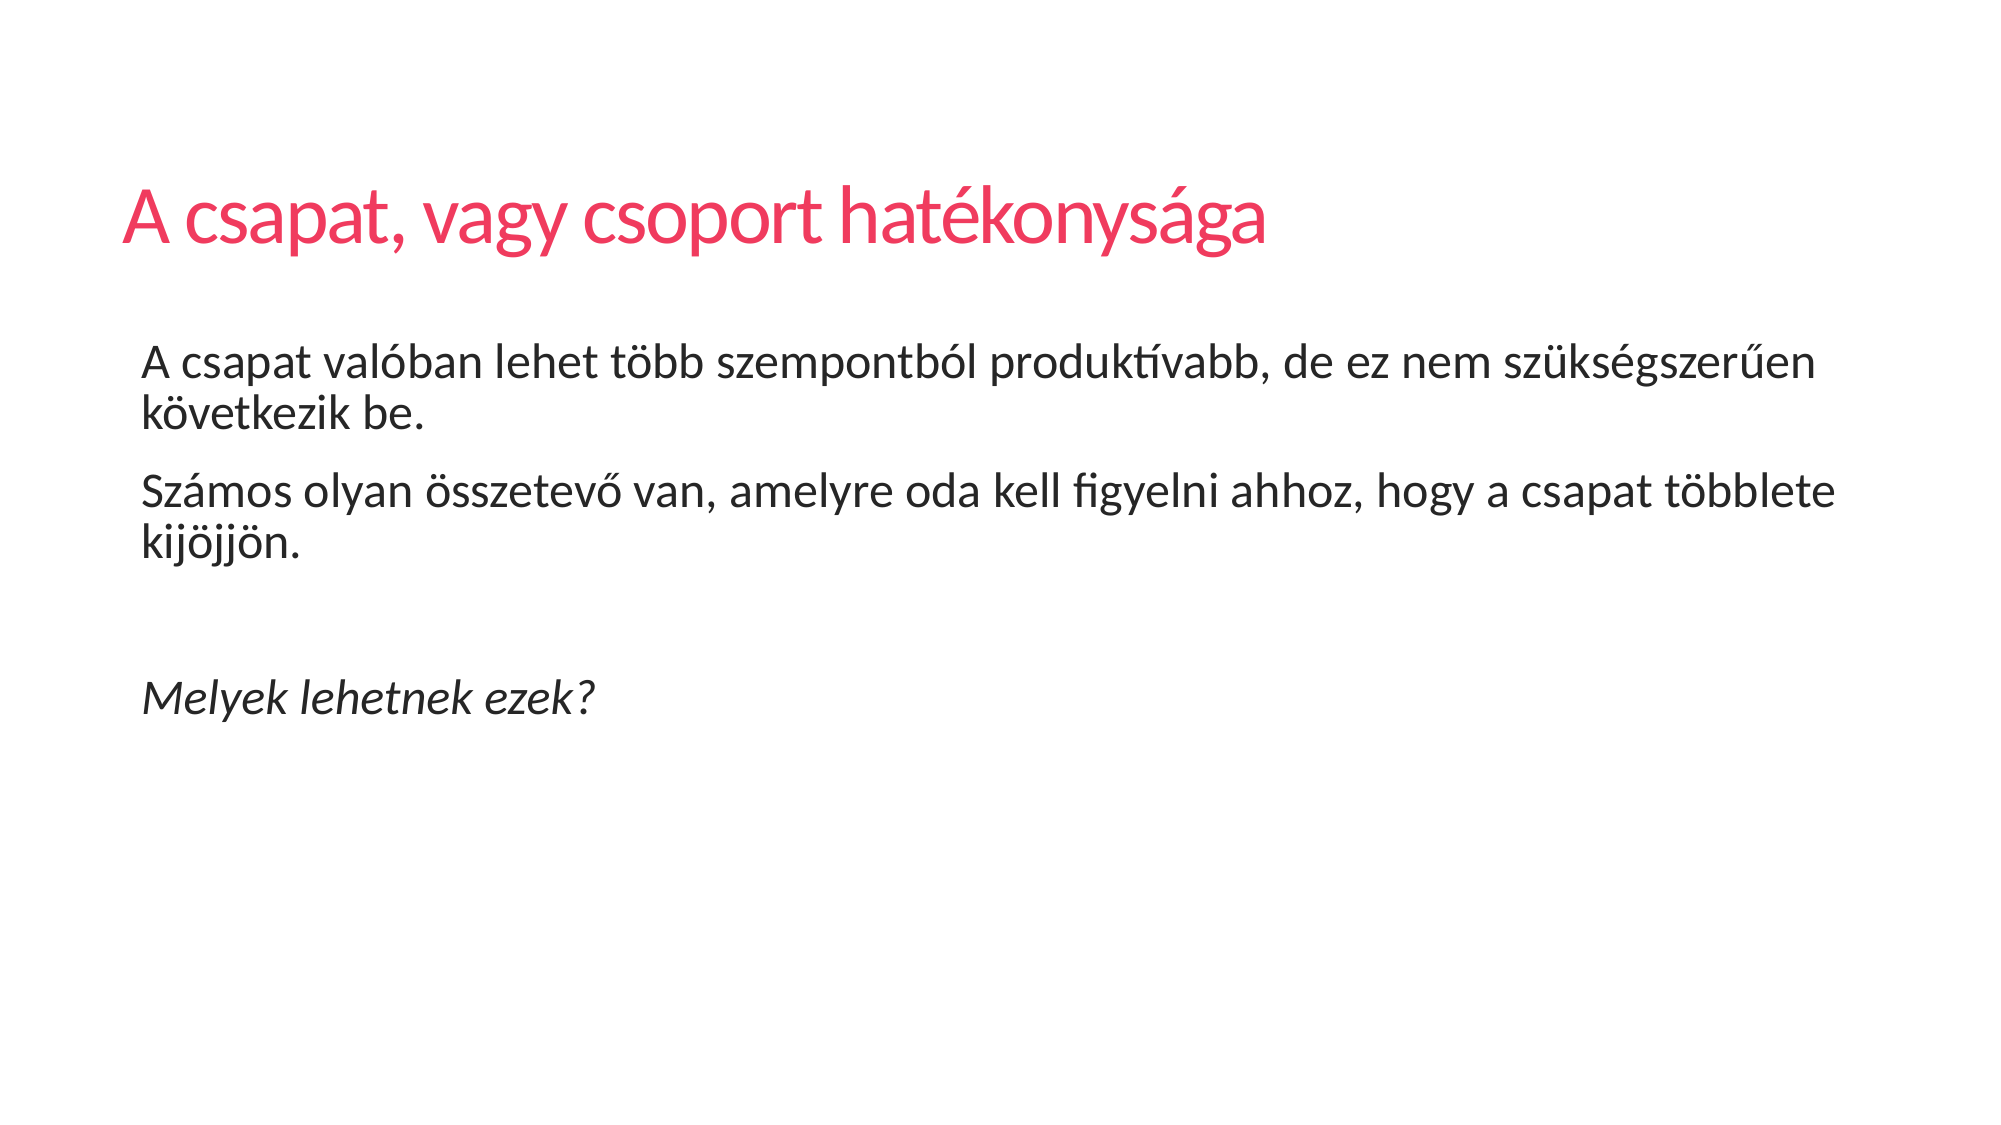

# A csapat, vagy csoport hatékonysága
A csapat valóban lehet több szempontból produktívabb, de ez nem szükségszerűen következik be.
Számos olyan összetevő van, amelyre oda kell figyelni ahhoz, hogy a csapat többlete kijöjjön.

Melyek lehetnek ezek?
22